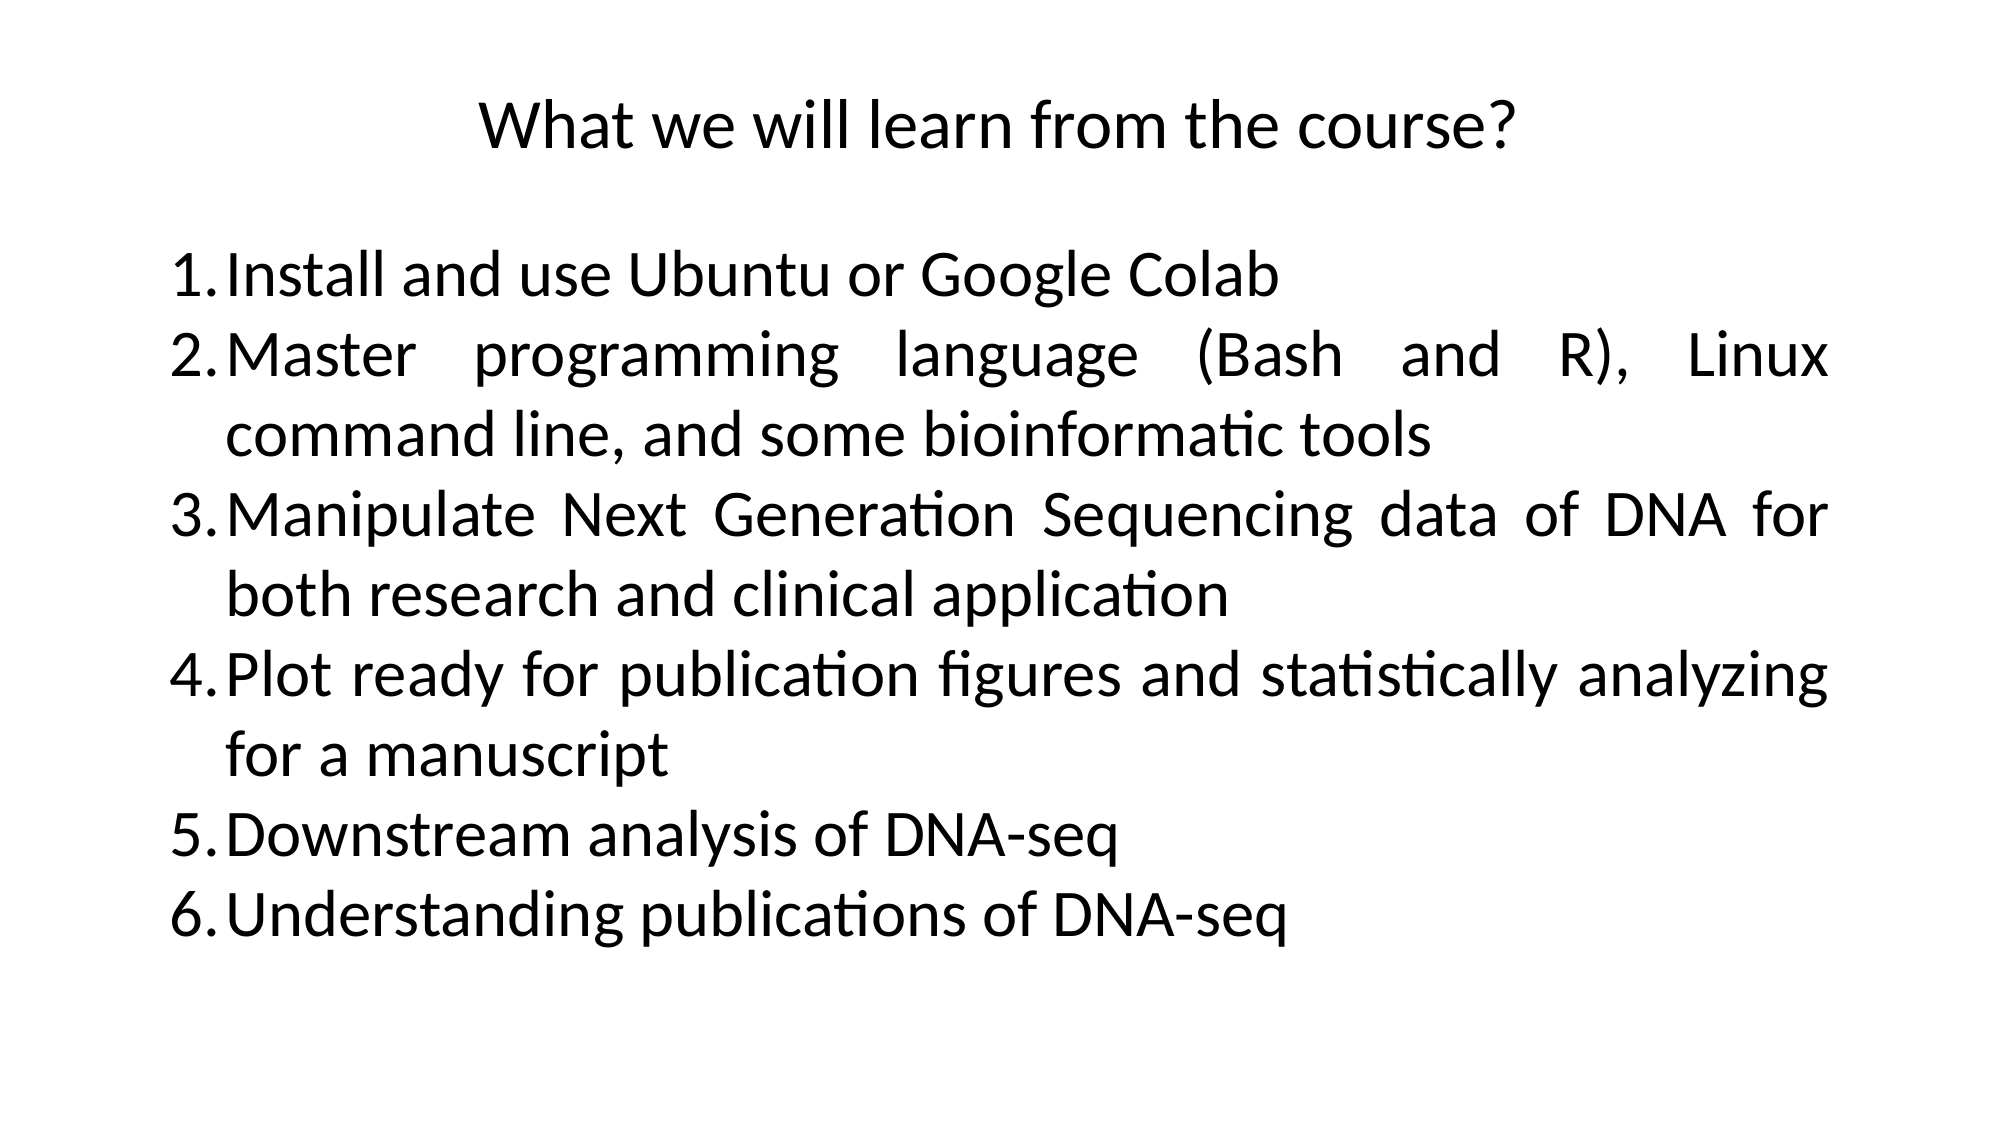

# What we will learn from the course?
Install and use Ubuntu or Google Colab
Master programming language (Bash and R), Linux command line, and some bioinformatic tools
Manipulate Next Generation Sequencing data of DNA for both research and clinical application
Plot ready for publication figures and statistically analyzing for a manuscript
Downstream analysis of DNA-seq
Understanding publications of DNA-seq